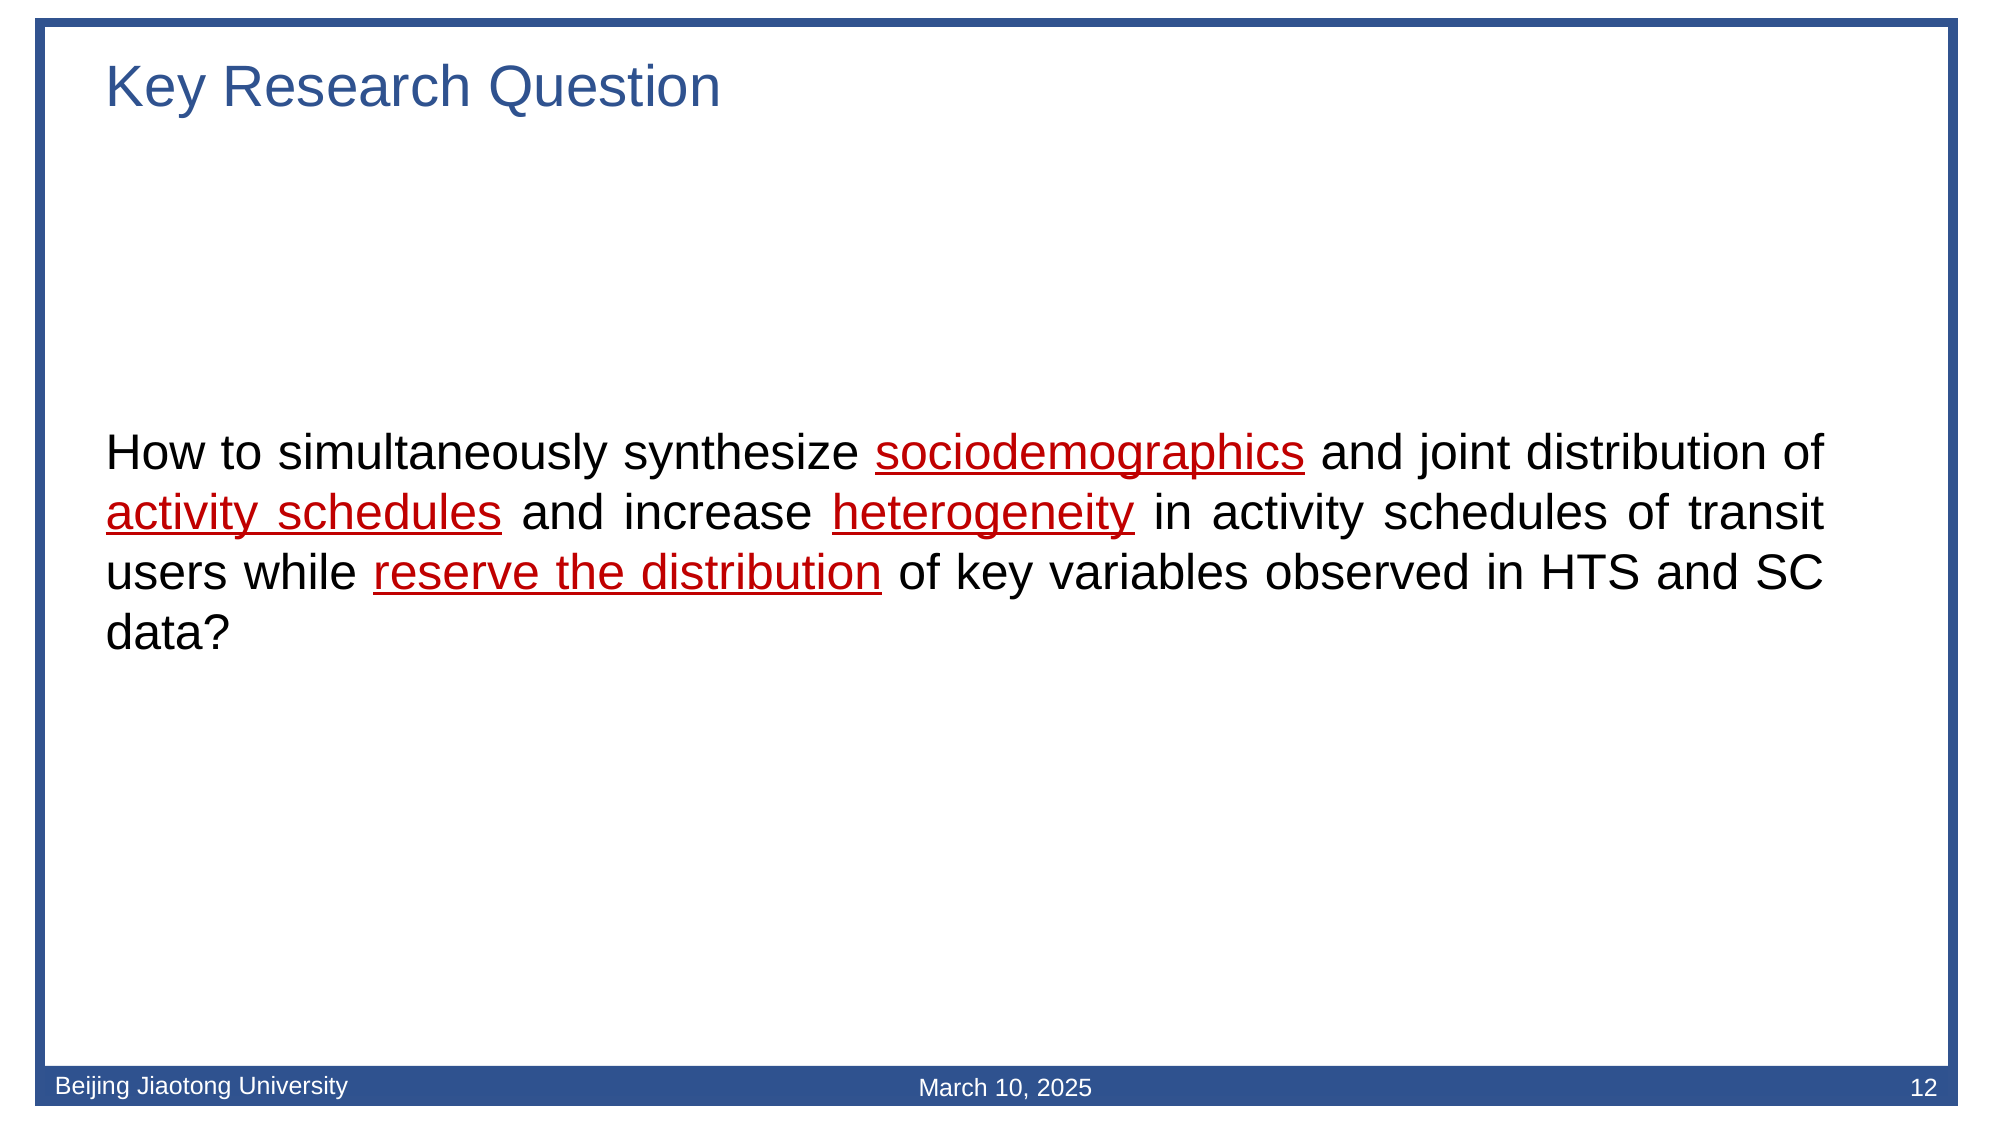

Key Research Question
How to simultaneously synthesize sociodemographics and joint distribution of activity schedules and increase heterogeneity in activity schedules of transit users while reserve the distribution of key variables observed in HTS and SC data?

12